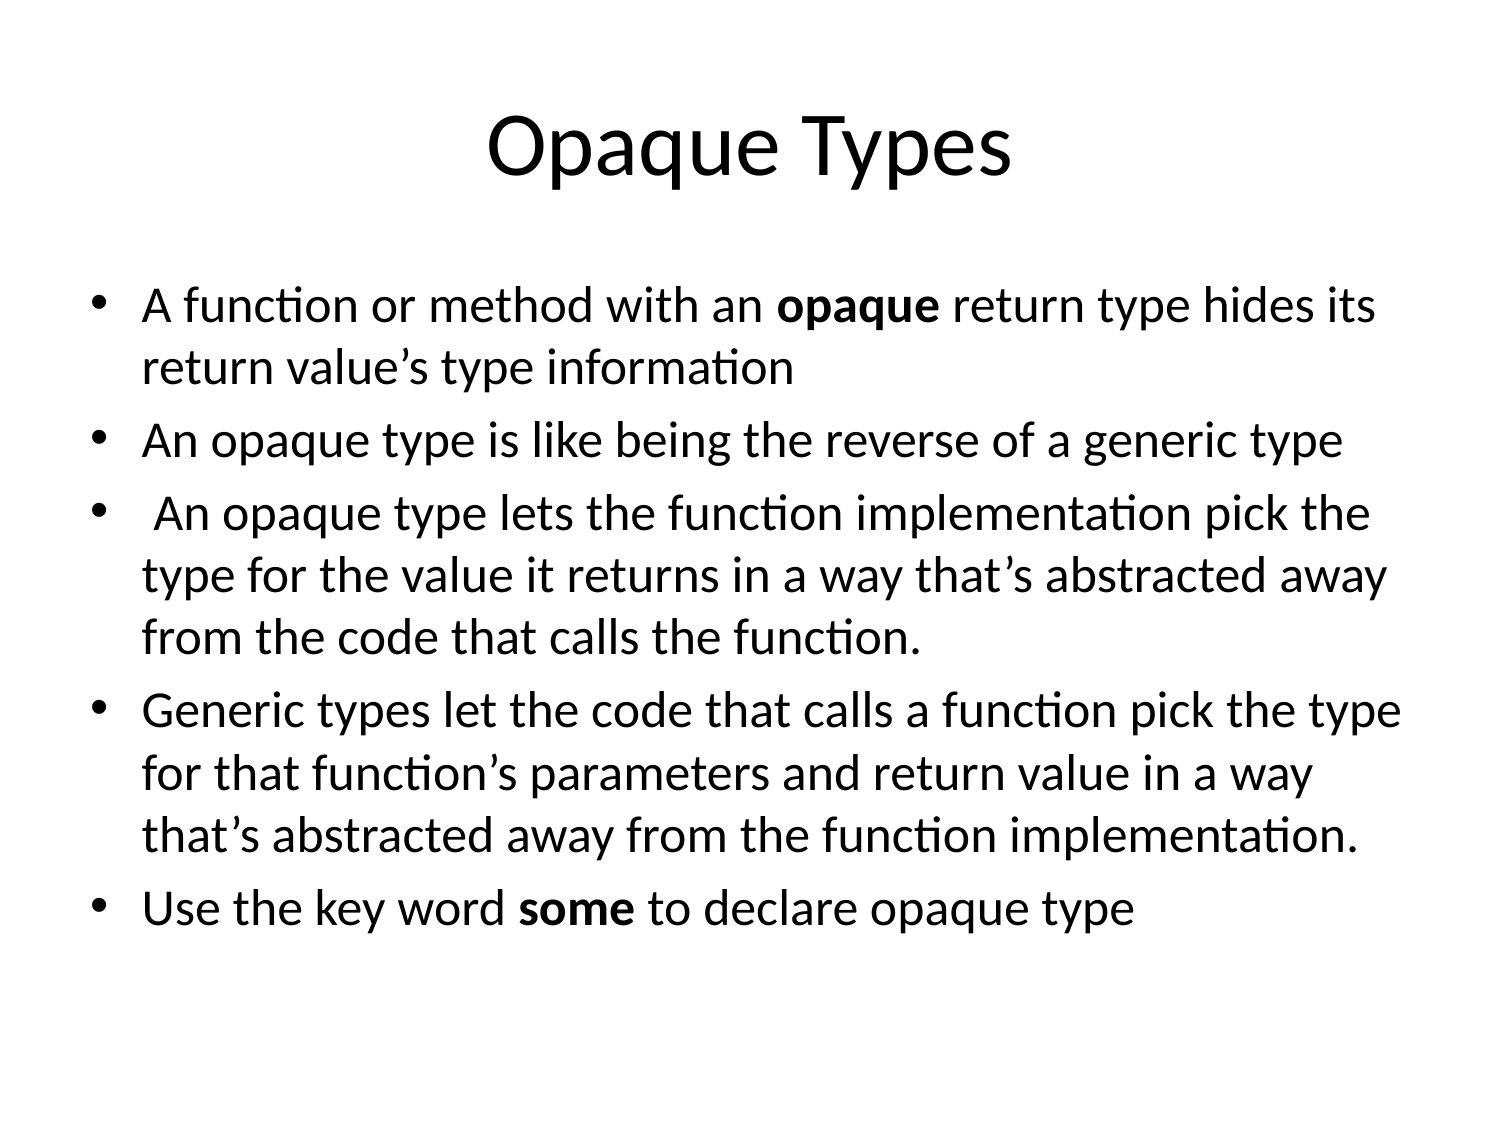

# Opaque Types
A function or method with an opaque return type hides its return value’s type information
An opaque type is like being the reverse of a generic type
 An opaque type lets the function implementation pick the type for the value it returns in a way that’s abstracted away from the code that calls the function.
Generic types let the code that calls a function pick the type for that function’s parameters and return value in a way that’s abstracted away from the function implementation.
Use the key word some to declare opaque type